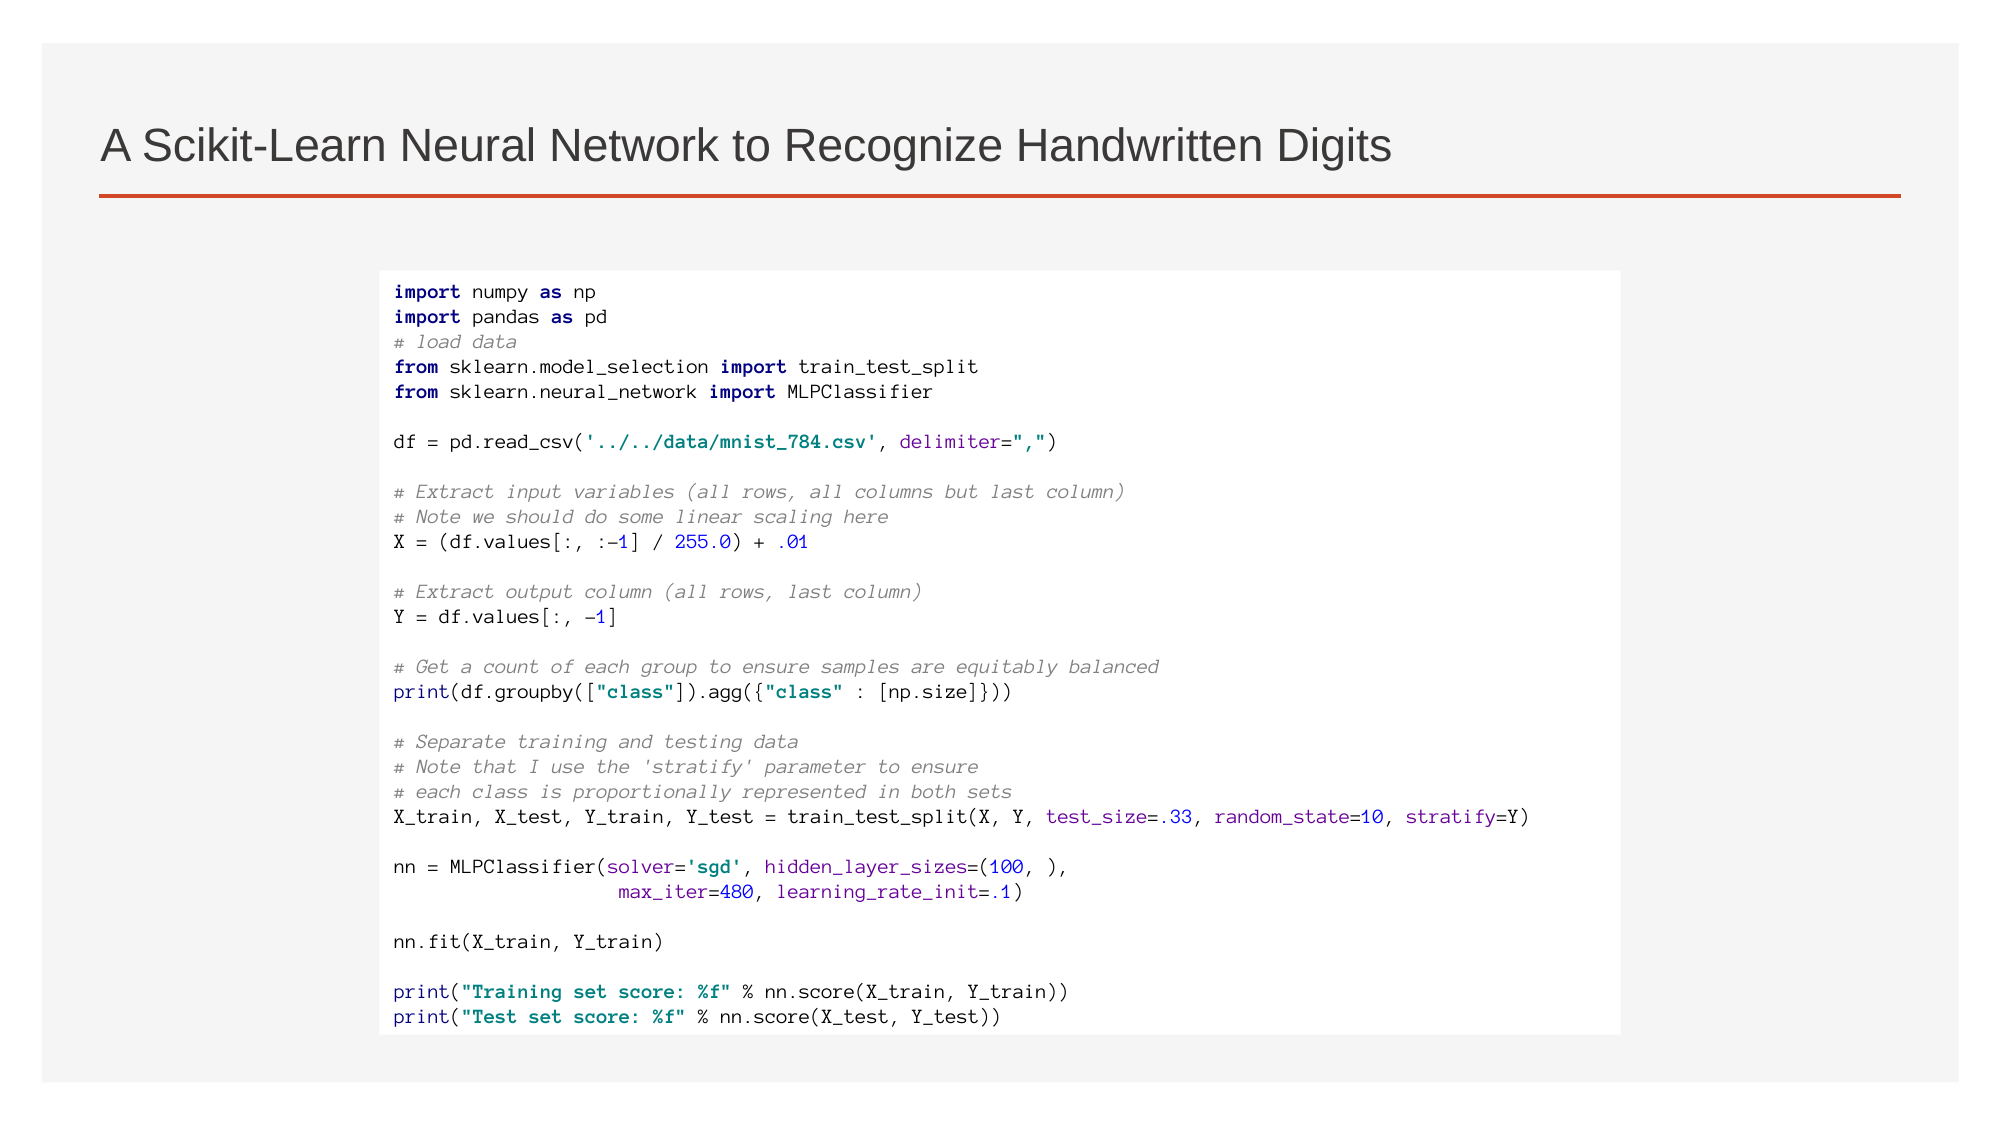

# A Scikit-Learn Neural Network to Recognize Handwritten Digits
import numpy as np
import pandas as pd
# load data
from sklearn.model_selection import train_test_split
from sklearn.neural_network import MLPClassifier
df = pd.read_csv('../../data/mnist_784.csv', delimiter=",")
# Extract input variables (all rows, all columns but last column)
# Note we should do some linear scaling here
X = (df.values[:, :-1] / 255.0) + .01
# Extract output column (all rows, last column)
Y = df.values[:, -1]
# Get a count of each group to ensure samples are equitably balanced
print(df.groupby(["class"]).agg({"class" : [np.size]}))
# Separate training and testing data
# Note that I use the 'stratify' parameter to ensure
# each class is proportionally represented in both sets
X_train, X_test, Y_train, Y_test = train_test_split(X, Y, test_size=.33, random_state=10, stratify=Y)
nn = MLPClassifier(solver='sgd', hidden_layer_sizes=(100, ),
                    max_iter=480, learning_rate_init=.1)
nn.fit(X_train, Y_train)
print("Training set score: %f" % nn.score(X_train, Y_train))
print("Test set score: %f" % nn.score(X_test, Y_test))